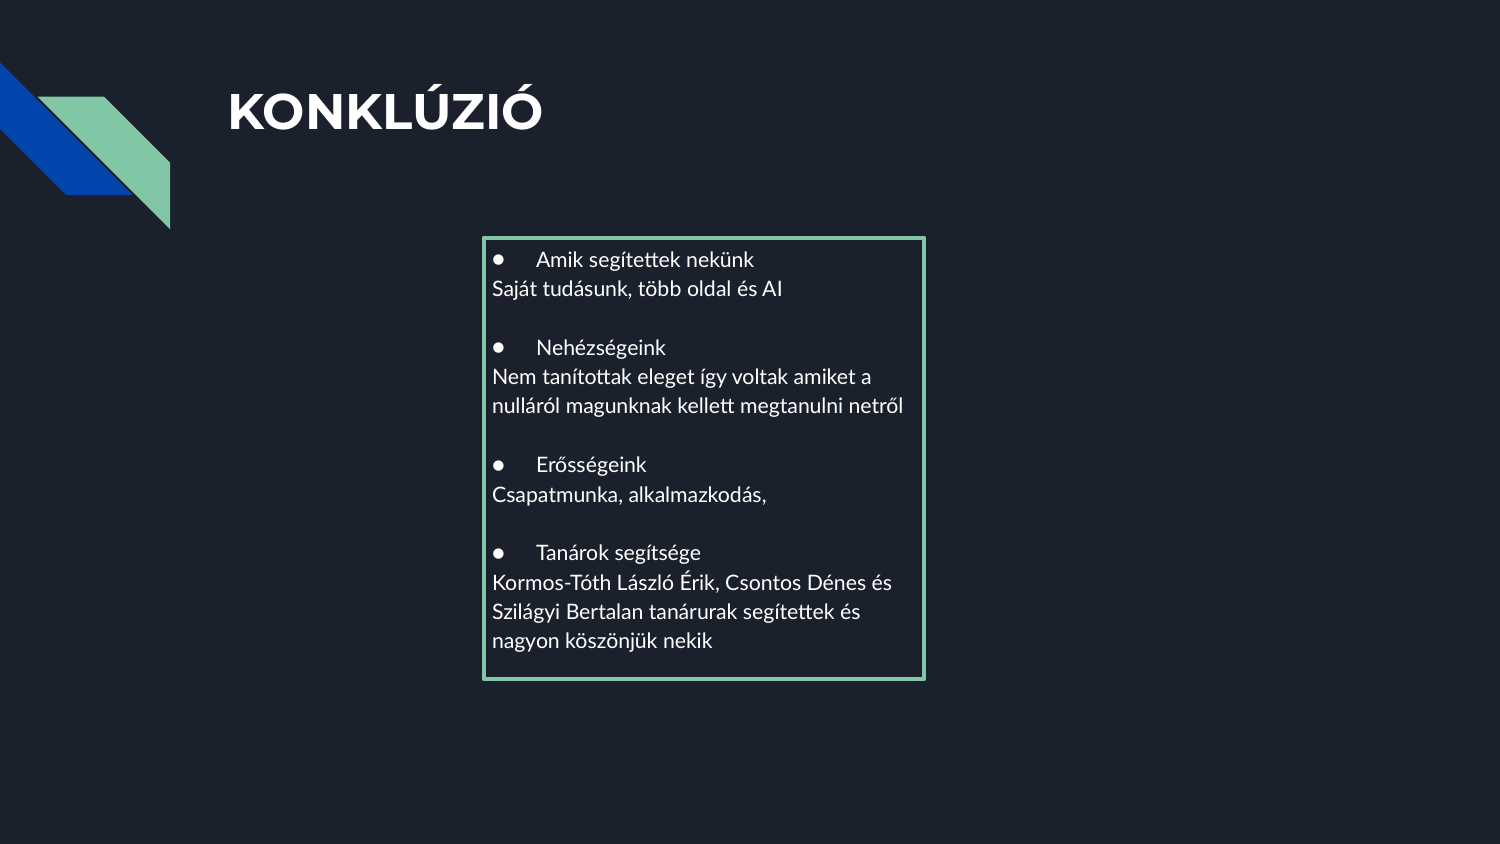

# KONKLÚZIÓ
Amik segítettek nekünk
Saját tudásunk, több oldal és AI

Nehézségeink
Nem tanítottak eleget így voltak amiket a nulláról magunknak kellett megtanulni netről

Erősségeink
Csapatmunka, alkalmazkodás,

Tanárok segítsége
Kormos-Tóth László Érik, Csontos Dénes és Szilágyi Bertalan tanárurak segítettek és nagyon köszönjük nekik